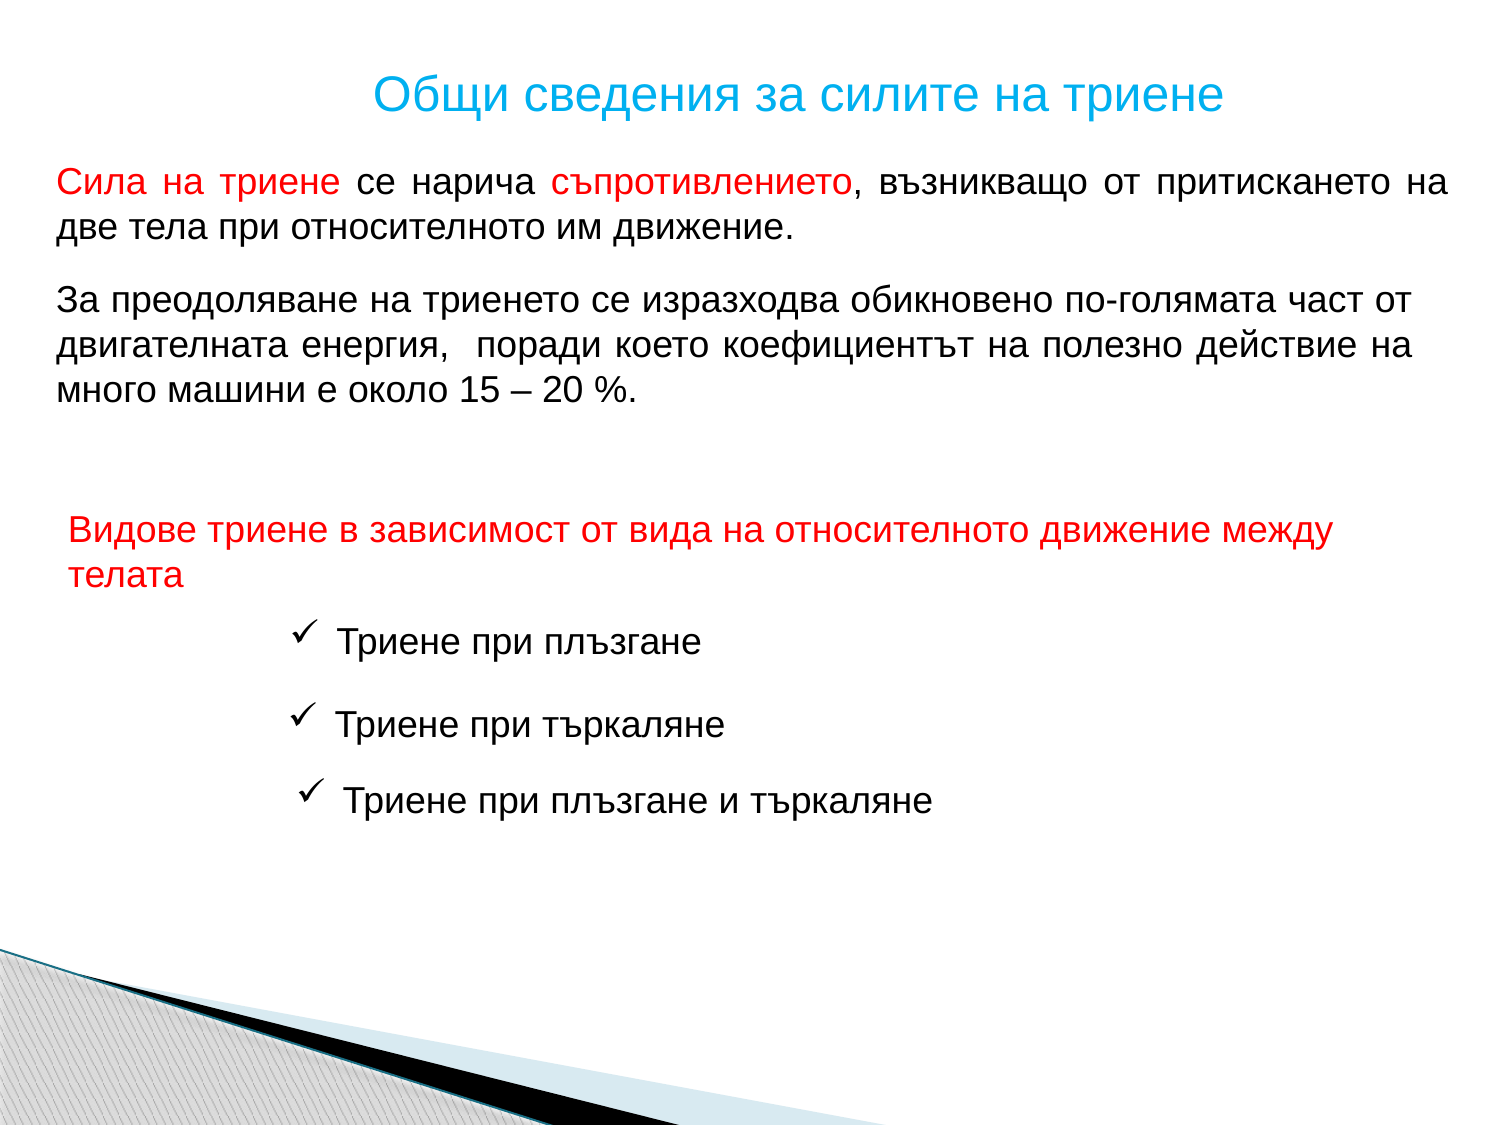

Общи сведения за силите на триене
Сила на триене се нарича съпротивлението, възникващо от притискането на две тела при относителното им движение.
За преодоляване на триенето се изразходва обикновено по-голямата част от двигателната енергия,  поради което коефициентът на полезно действие на много машини е около 15 – 20 %.
Видове триене в зависимост от вида на относителното движение между телата
Триене при плъзгане
Триене при търкаляне
Триене при плъзгане и търкаляне